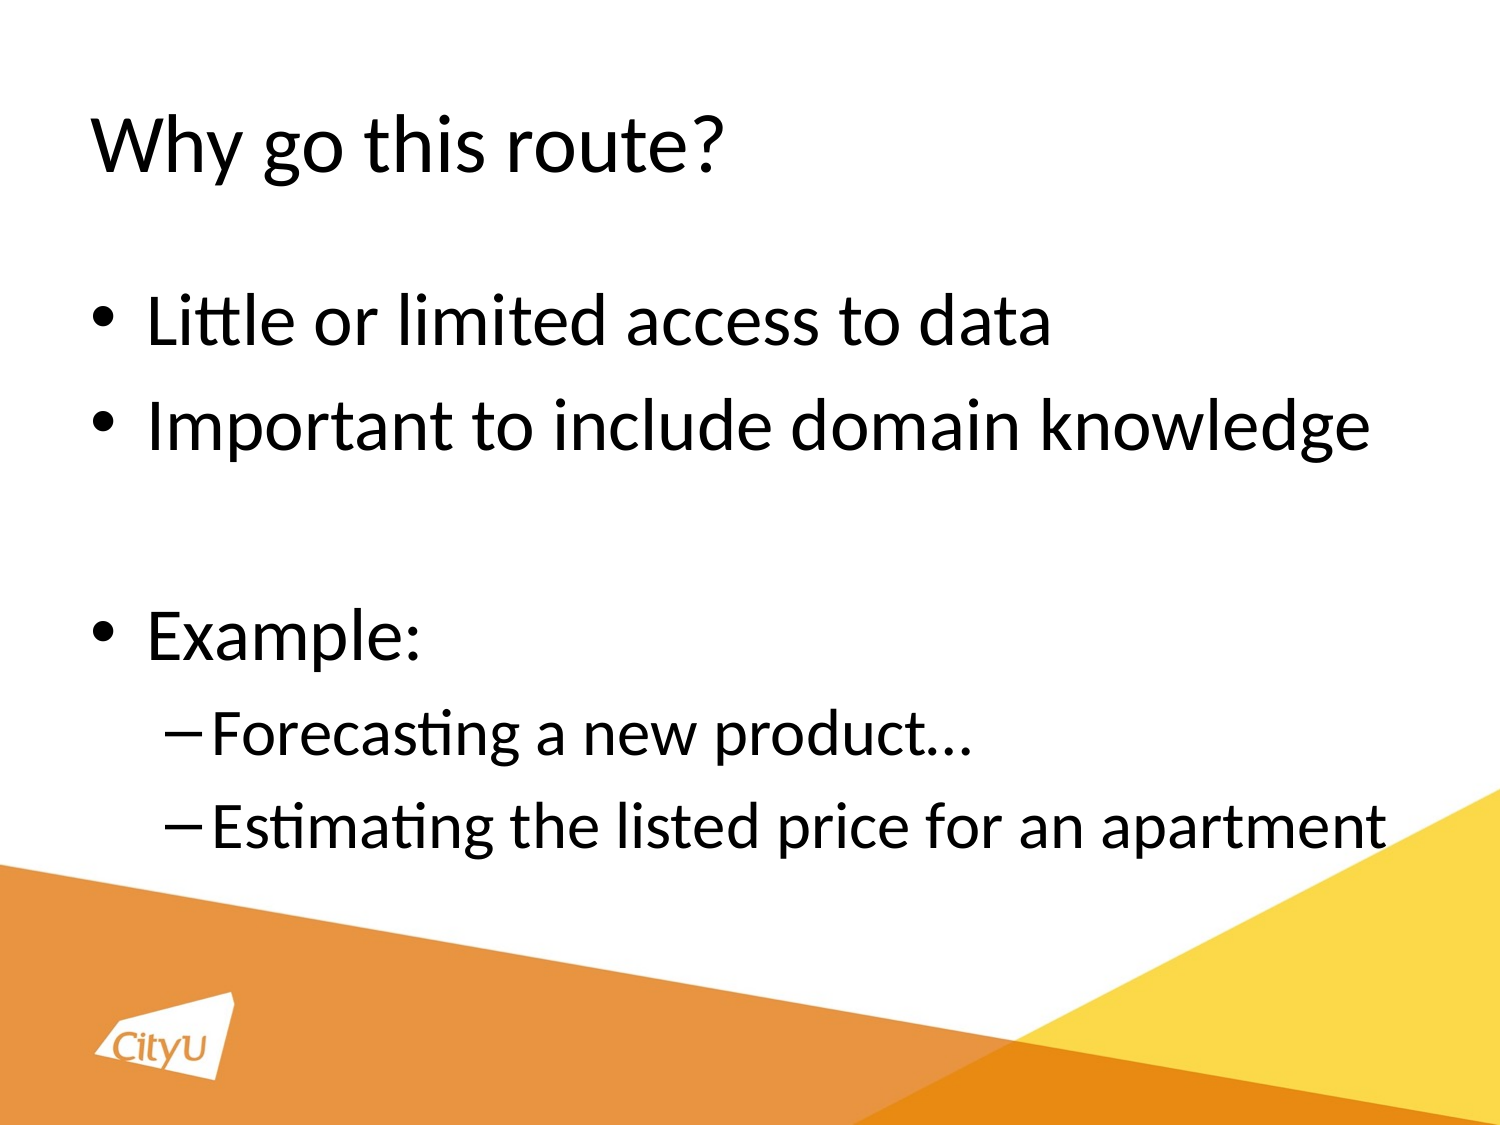

# Why go this route?
Little or limited access to data
Important to include domain knowledge

Example:
Forecasting a new product…
Estimating the listed price for an apartment